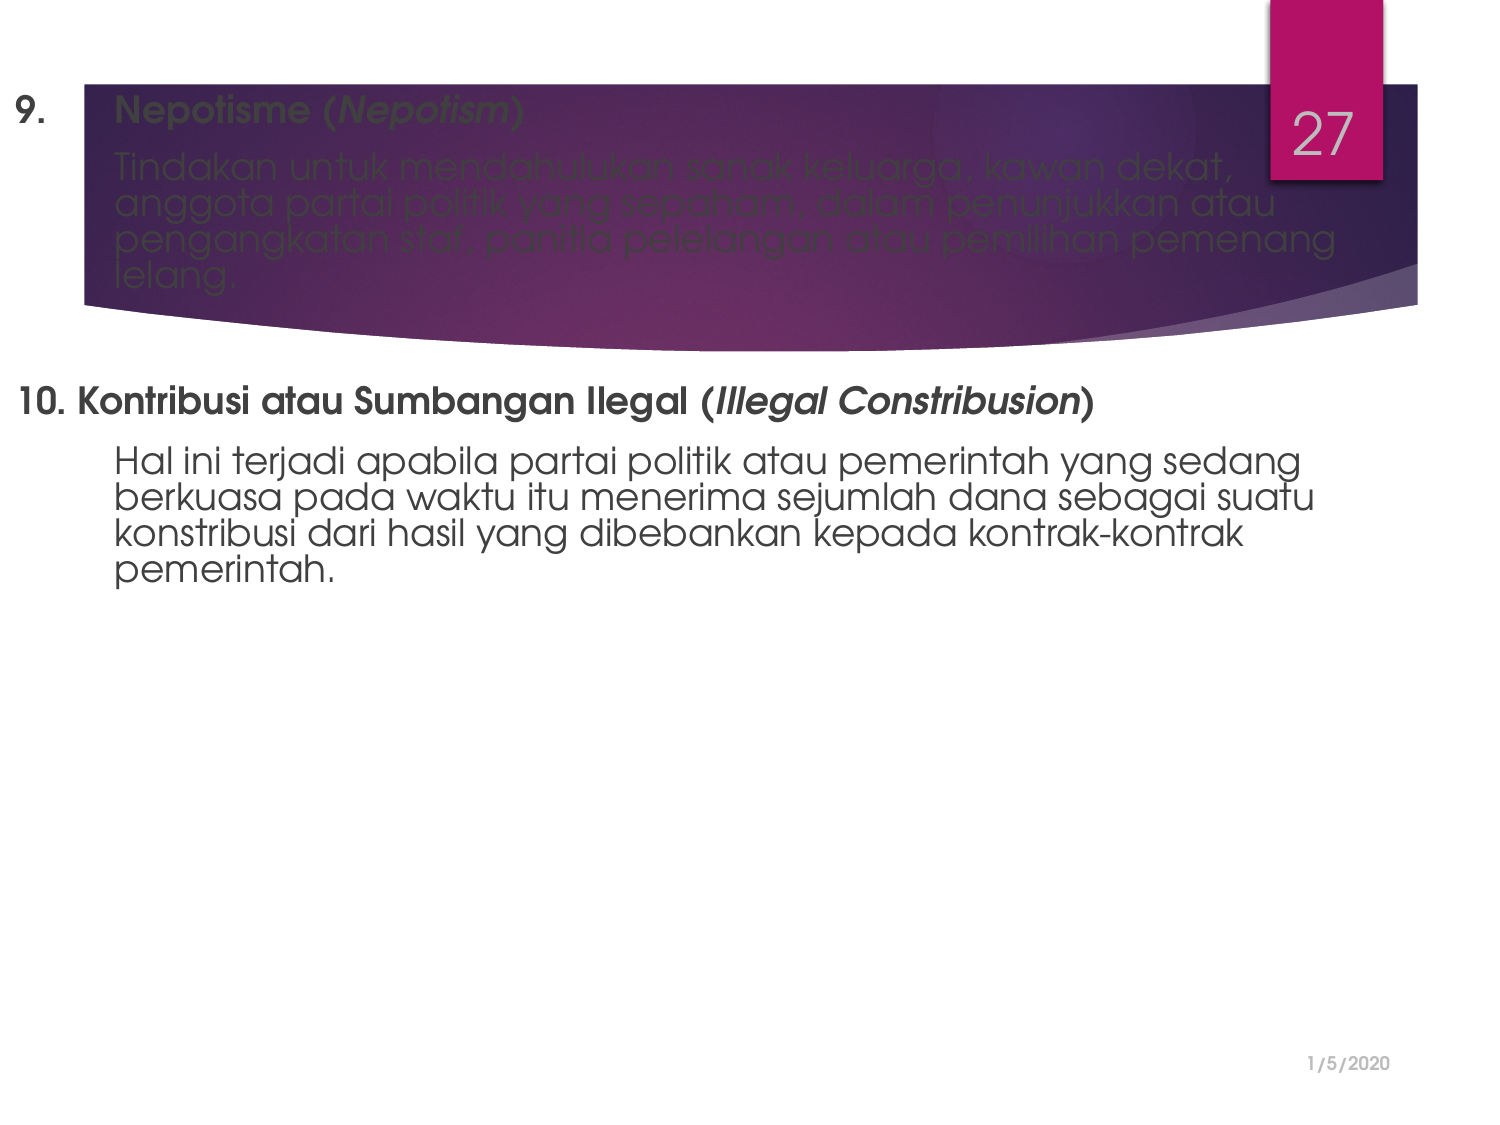

27
9.	Nepotisme (Nepotism)
	Tindakan untuk mendahulukan sanak keluarga, kawan dekat, anggota partai politik yang sepaham, dalam penunjukkan atau pengangkatan staf, panitia pelelangan atau pemilihan pemenang lelang.

10. Kontribusi atau Sumbangan Ilegal (Illegal Constribusion)
	Hal ini terjadi apabila partai politik atau pemerintah yang sedang berkuasa pada waktu itu menerima sejumlah dana sebagai suatu konstribusi dari hasil yang dibebankan kepada kontrak-kontrak pemerintah.
1/5/2020